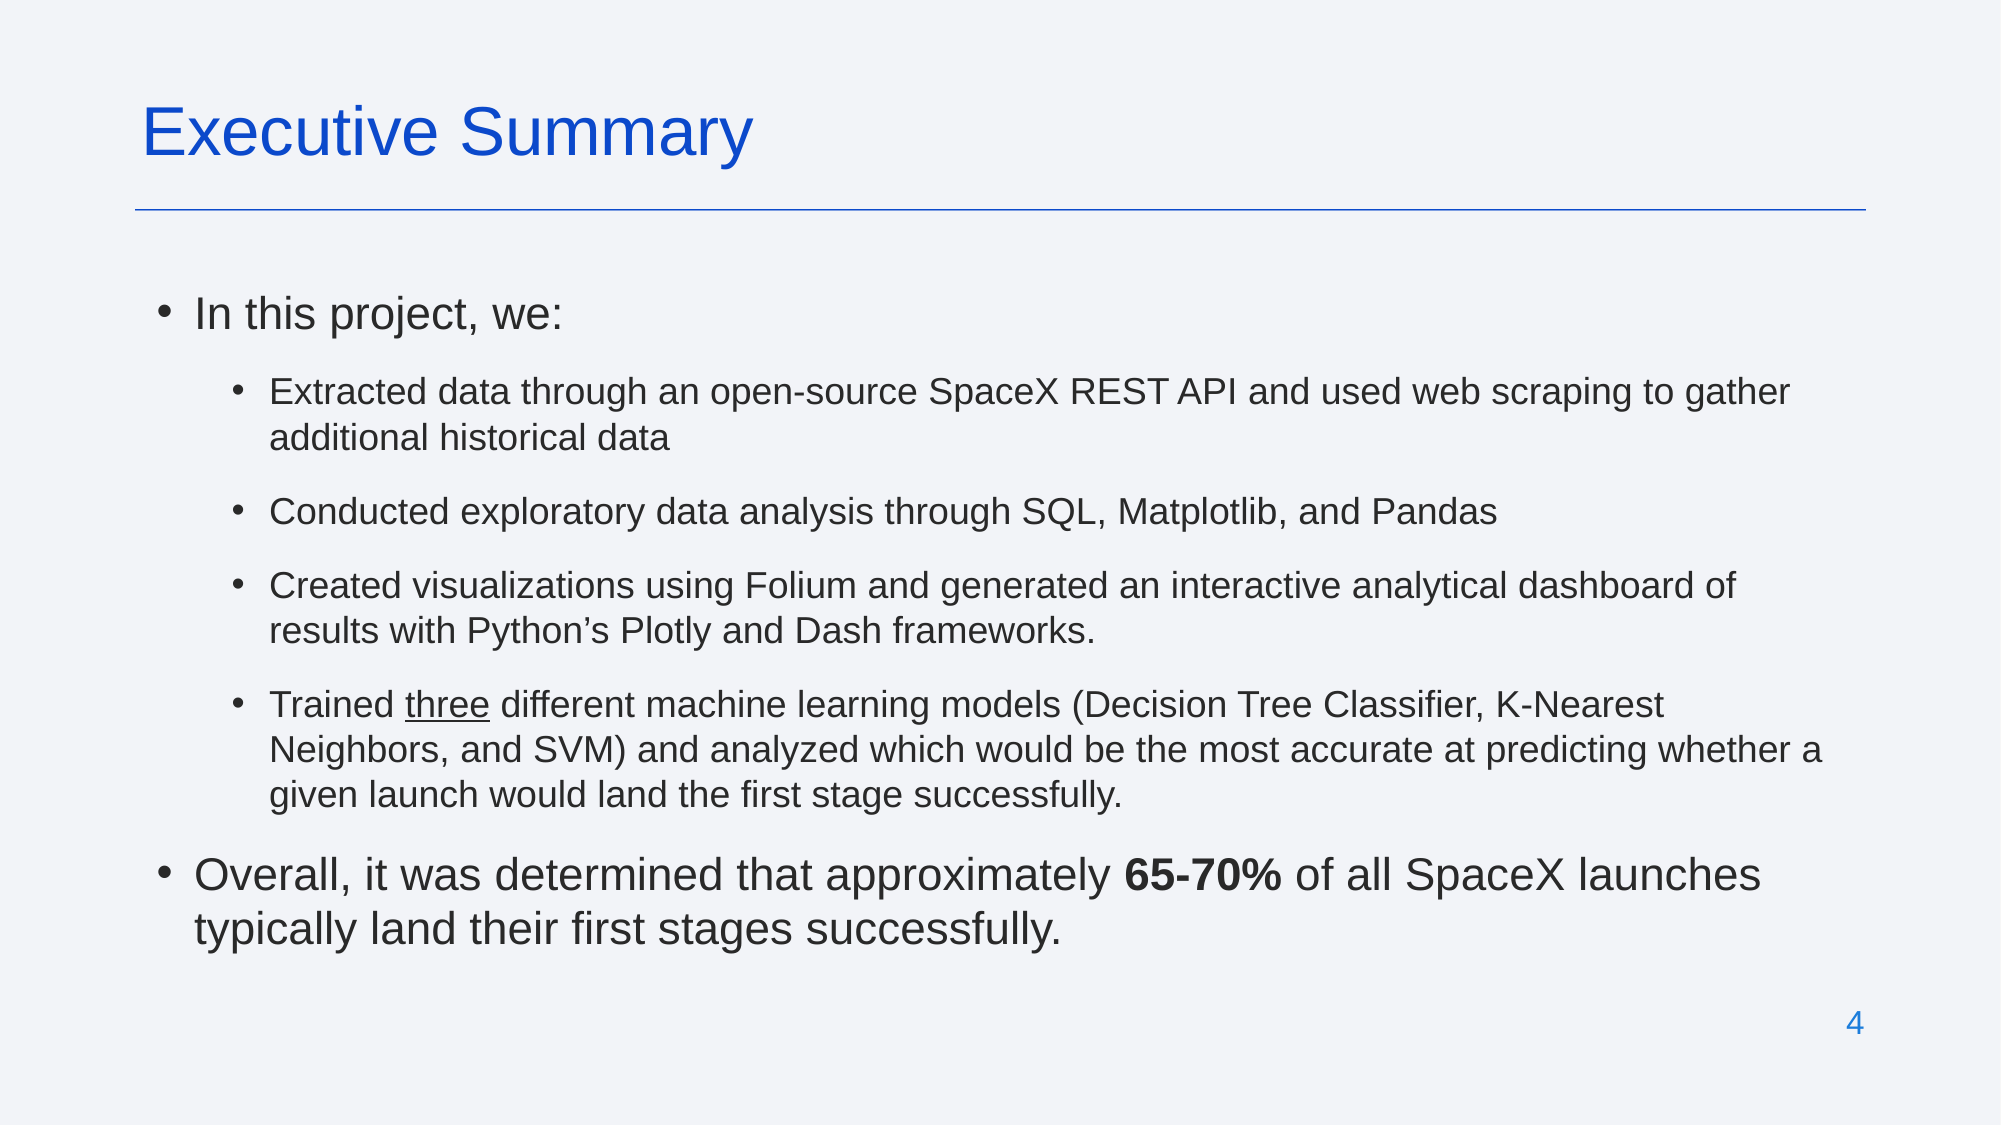

Executive Summary
In this project, we:
Extracted data through an open-source SpaceX REST API and used web scraping to gather additional historical data
Conducted exploratory data analysis through SQL, Matplotlib, and Pandas
Created visualizations using Folium and generated an interactive analytical dashboard of results with Python’s Plotly and Dash frameworks.
Trained three different machine learning models (Decision Tree Classifier, K-Nearest Neighbors, and SVM) and analyzed which would be the most accurate at predicting whether a given launch would land the first stage successfully.
Overall, it was determined that approximately 65-70% of all SpaceX launches typically land their first stages successfully.
4